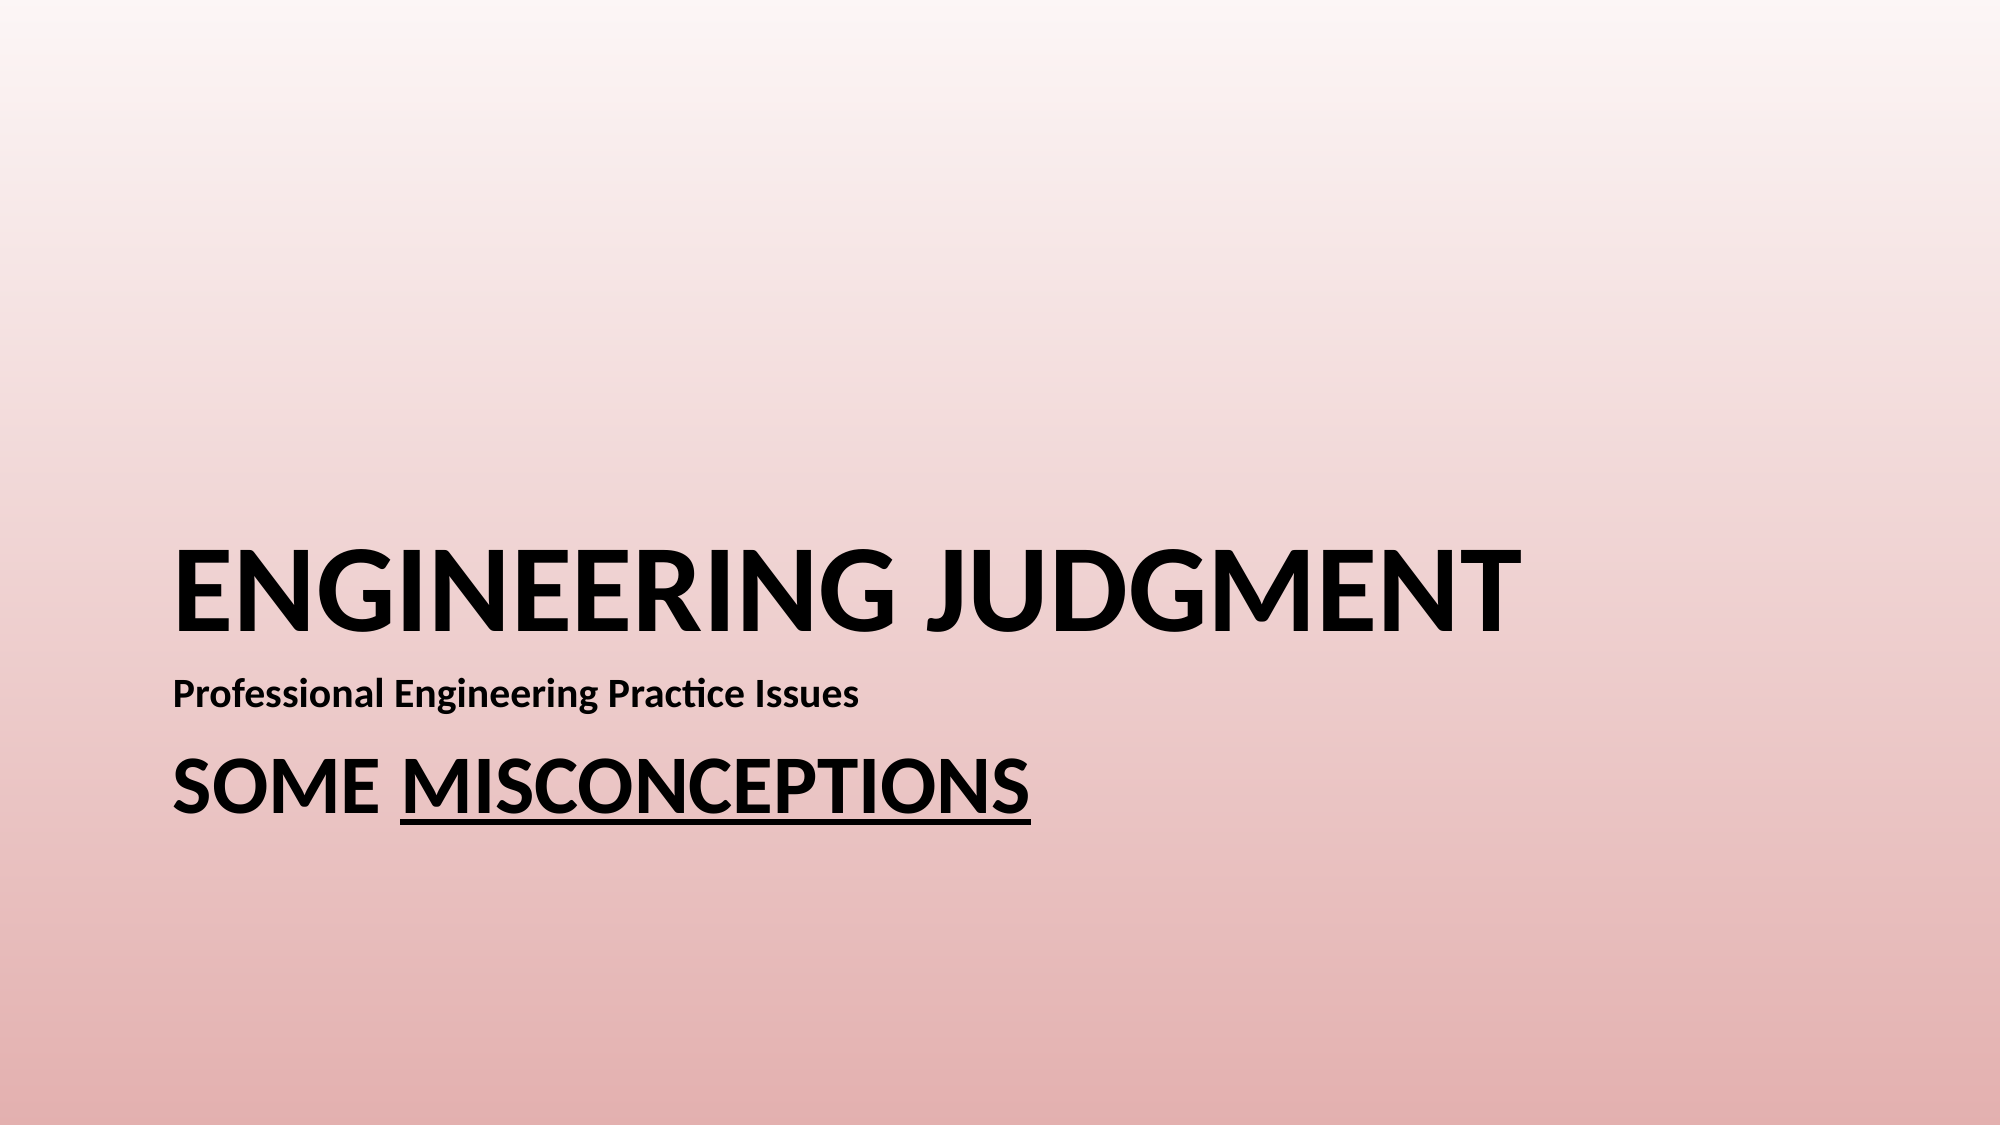

ENGINEERING JUDGMENT
Professional Engineering Practice Issues
# SOME MISCONCEPTIONS